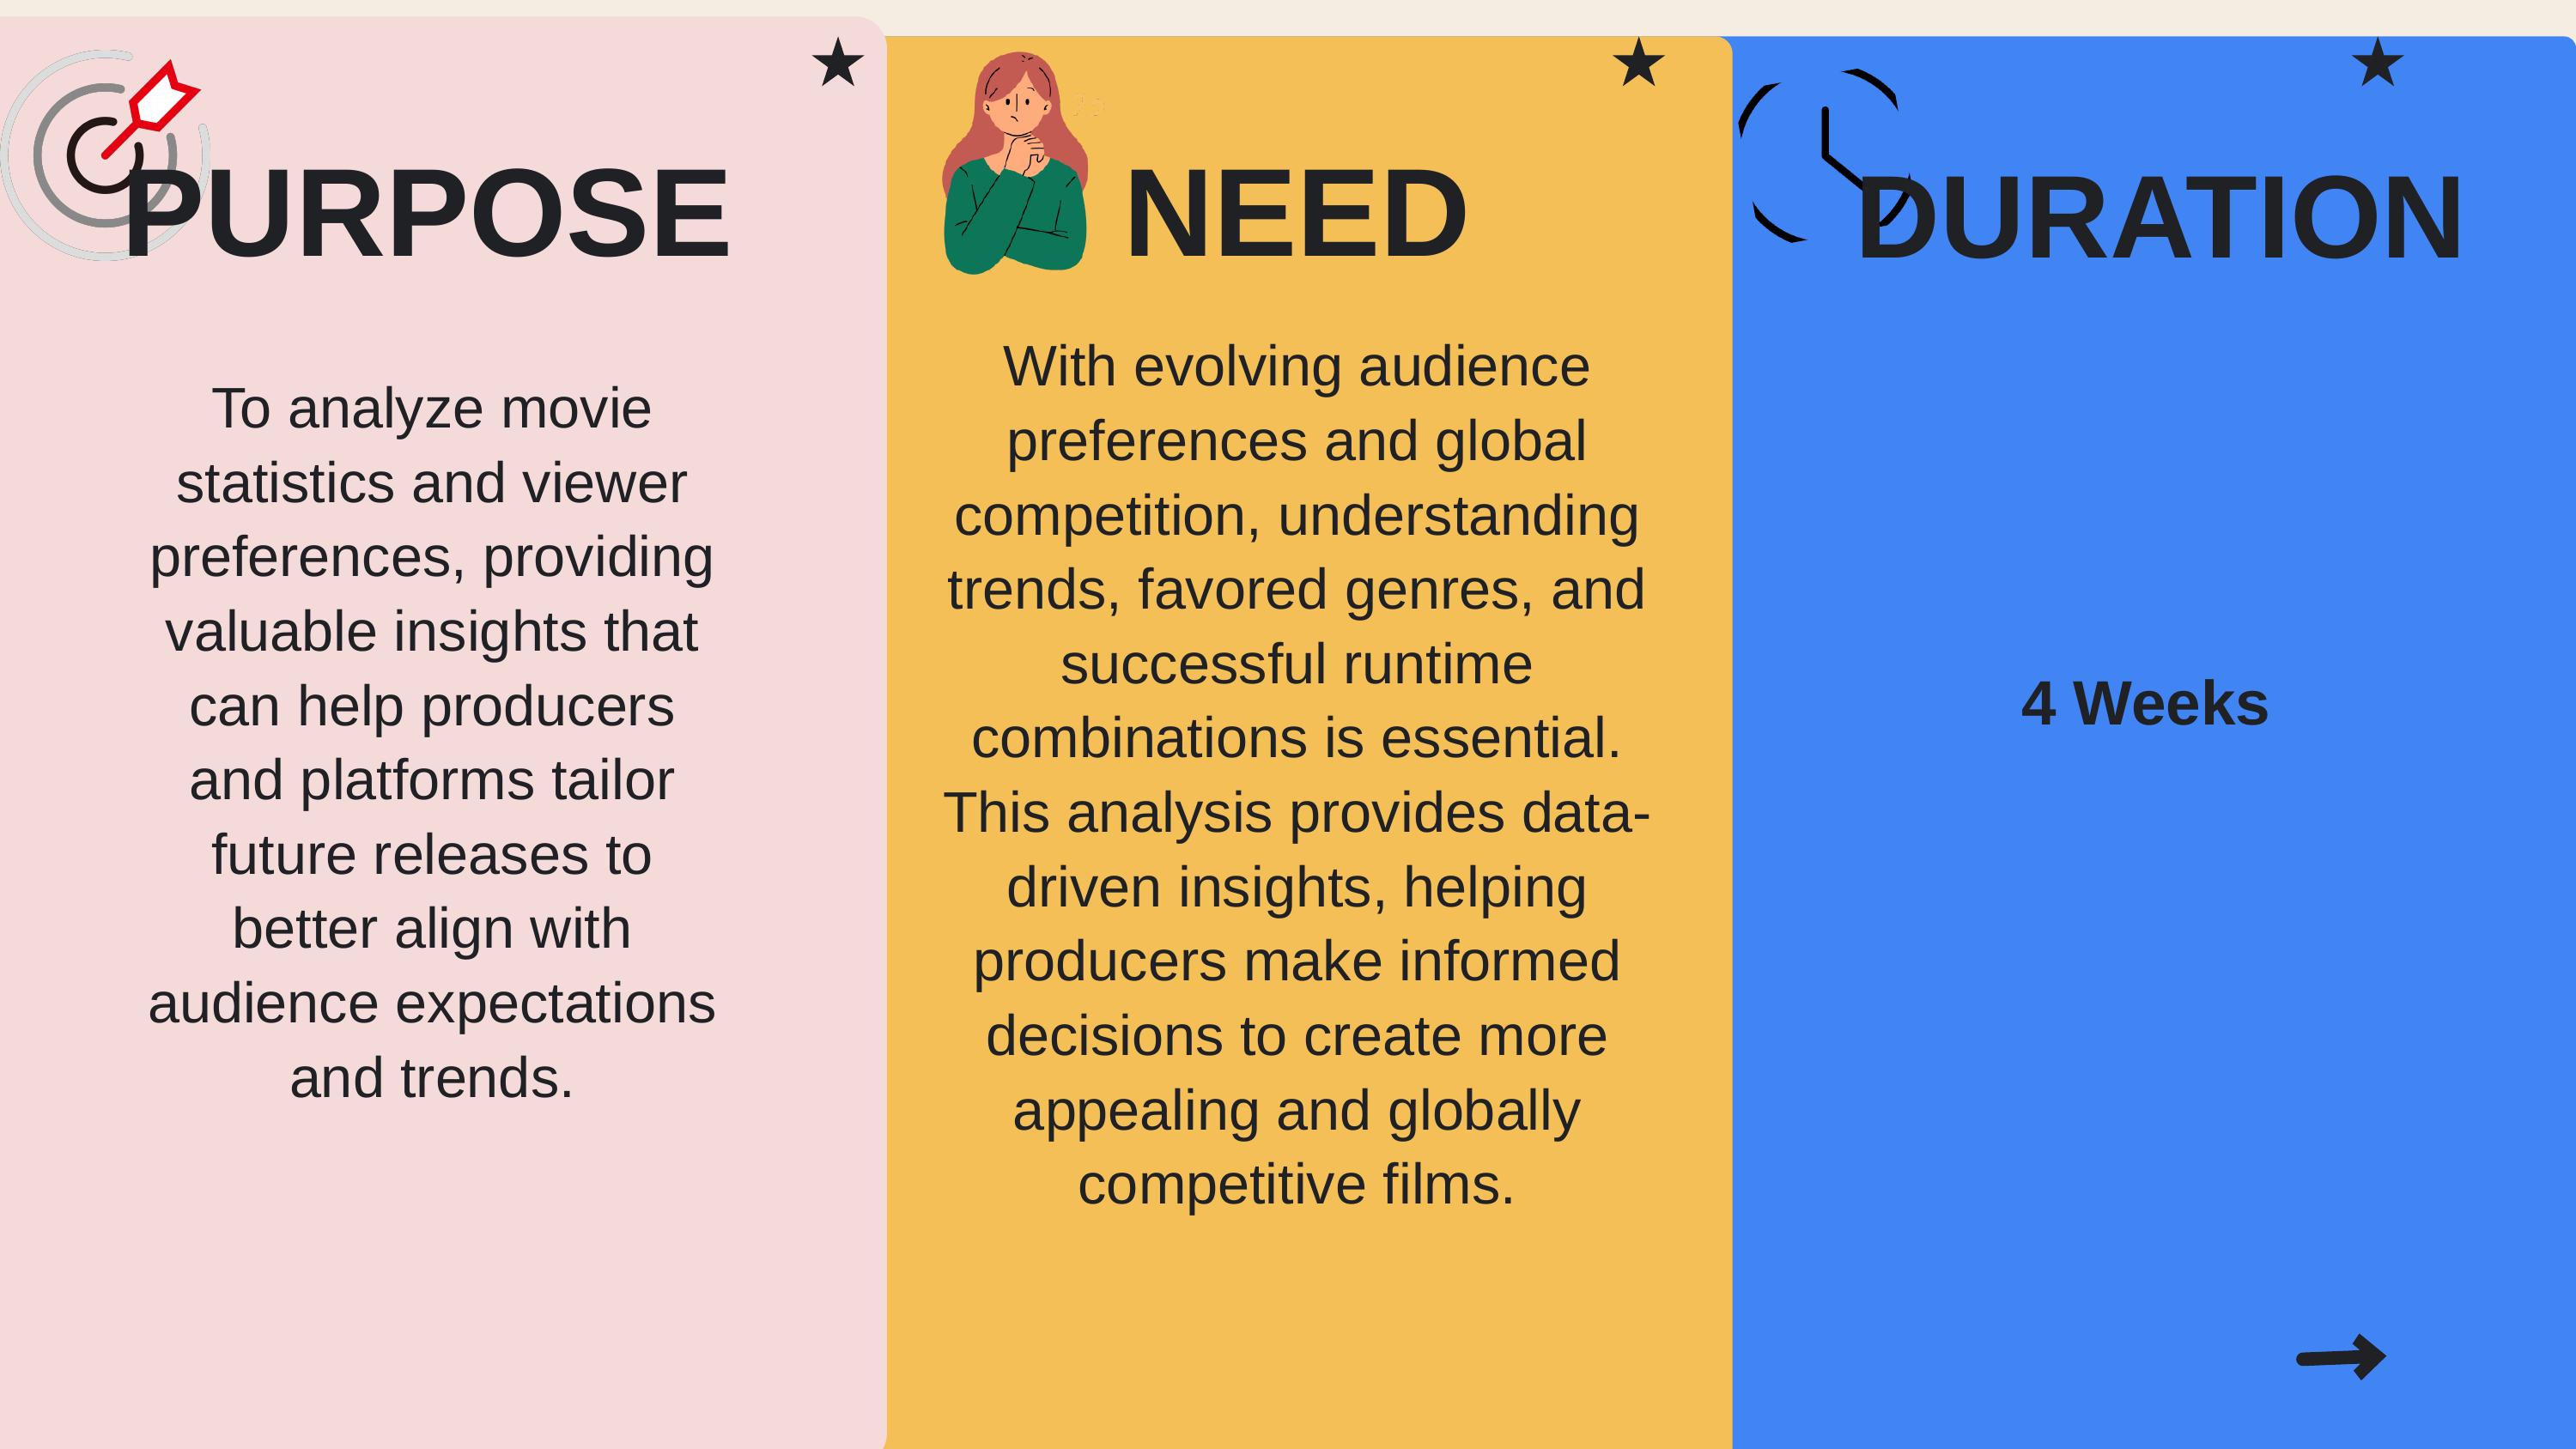

PURPOSE
NEED
DURATION
With evolving audience preferences and global competition, understanding trends, favored genres, and successful runtime combinations is essential. This analysis provides data-driven insights, helping producers make informed decisions to create more appealing and globally competitive films.
To analyze movie statistics and viewer preferences, providing valuable insights that can help producers and platforms tailor future releases to better align with audience expectations and trends.
4 Weeks